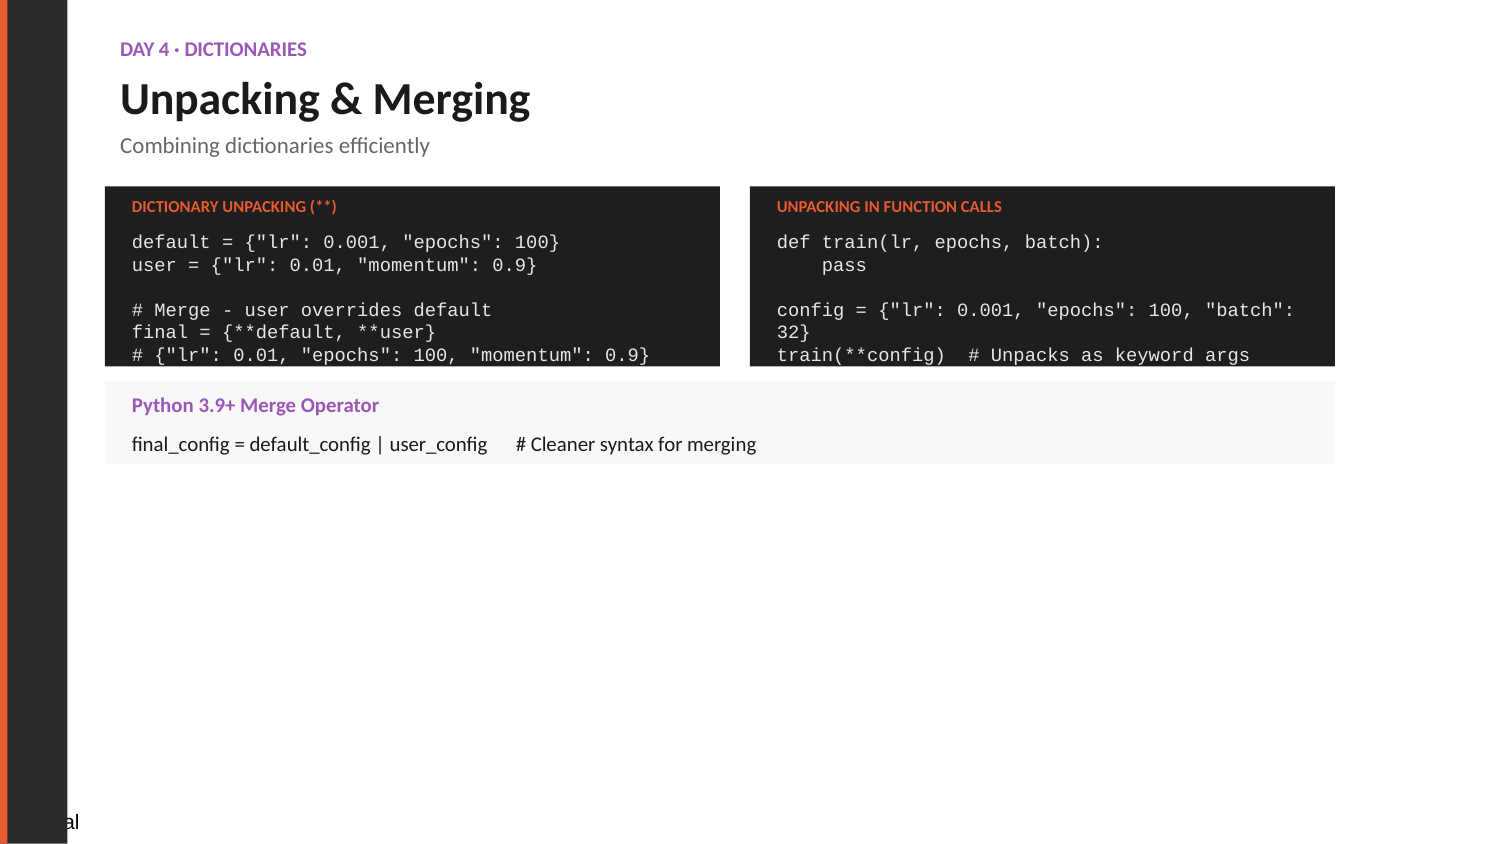

DAY 4 · DICTIONARIES
Unpacking & Merging
Combining dictionaries efficiently

DICTIONARY UNPACKING (**)
UNPACKING IN FUNCTION CALLS
default = {"lr": 0.001, "epochs": 100}
user = {"lr": 0.01, "momentum": 0.9}

# Merge - user overrides default
final = {**default, **user}
# {"lr": 0.01, "epochs": 100, "momentum": 0.9}
def train(lr, epochs, batch):
    pass

config = {"lr": 0.001, "epochs": 100, "batch": 32}
train(**config)  # Unpacks as keyword args

Python 3.9+ Merge Operator
final_config = default_config | user_config      # Cleaner syntax for merging